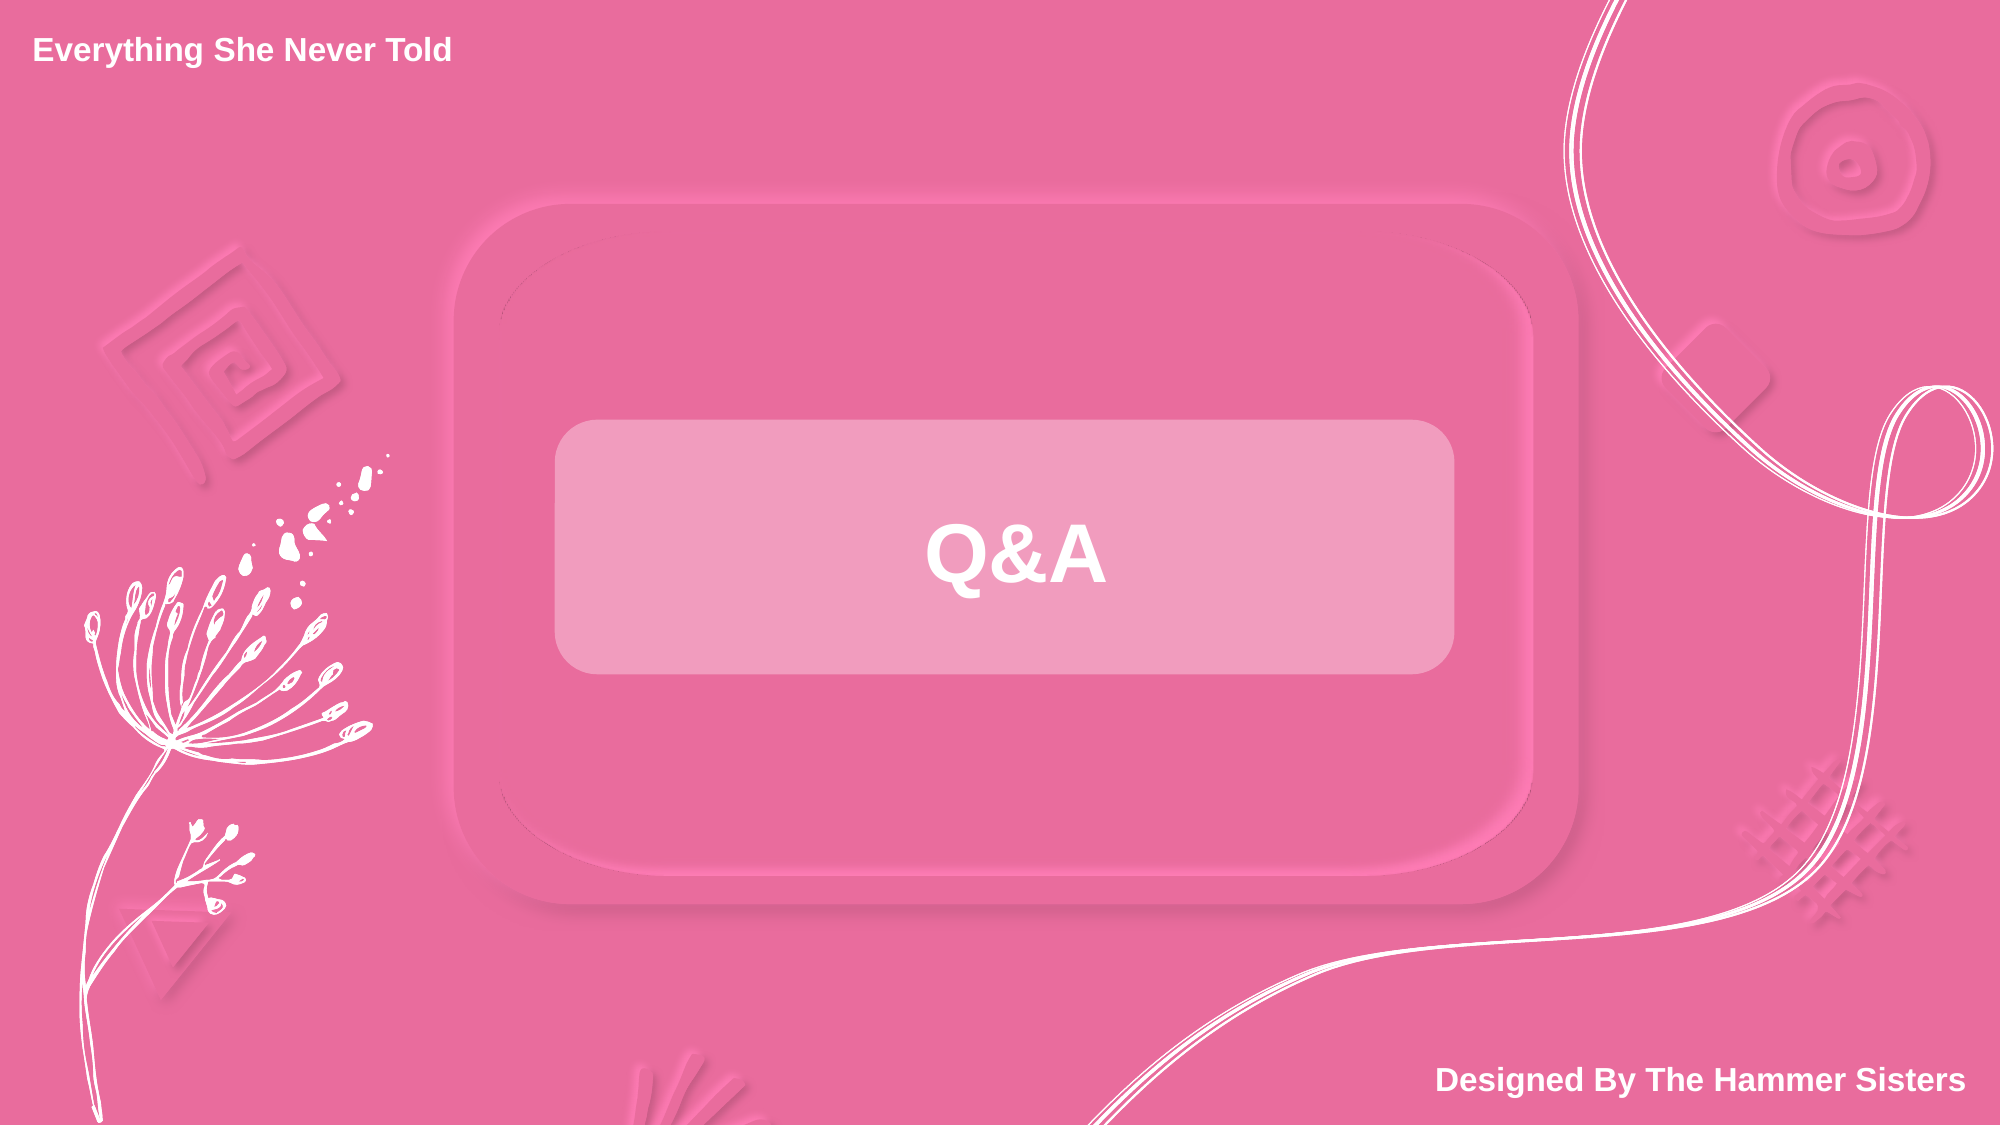

Everything She Never Told

Q&A

Designed By The Hammer Sisters